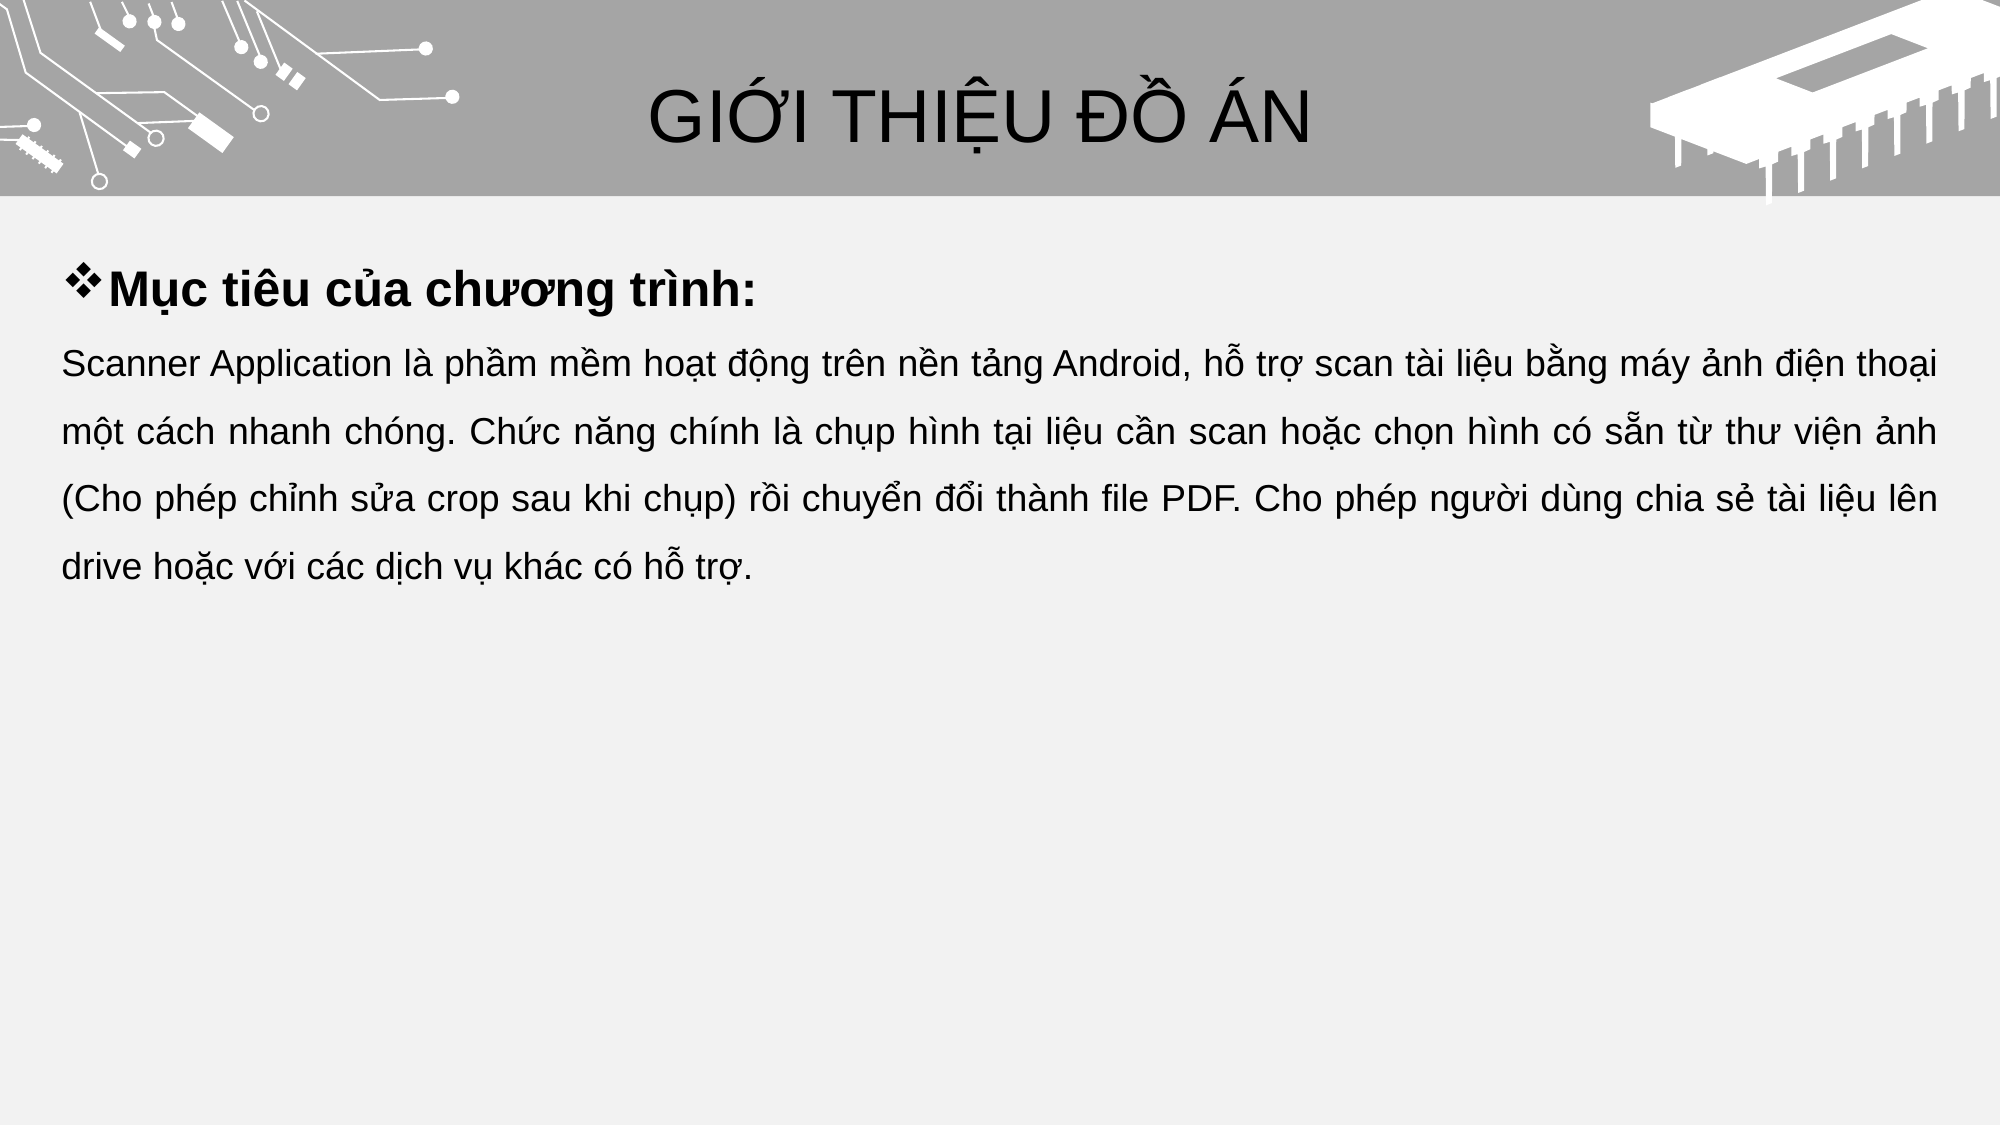

GIỚI THIỆU ĐỒ ÁN
Mục tiêu của chương trình:
Scanner Application là phầm mềm hoạt động trên nền tảng Android, hỗ trợ scan tài liệu bằng máy ảnh điện thoại một cách nhanh chóng. Chức năng chính là chụp hình tại liệu cần scan hoặc chọn hình có sẵn từ thư viện ảnh (Cho phép chỉnh sửa crop sau khi chụp) rồi chuyển đổi thành file PDF. Cho phép người dùng chia sẻ tài liệu lên drive hoặc với các dịch vụ khác có hỗ trợ.